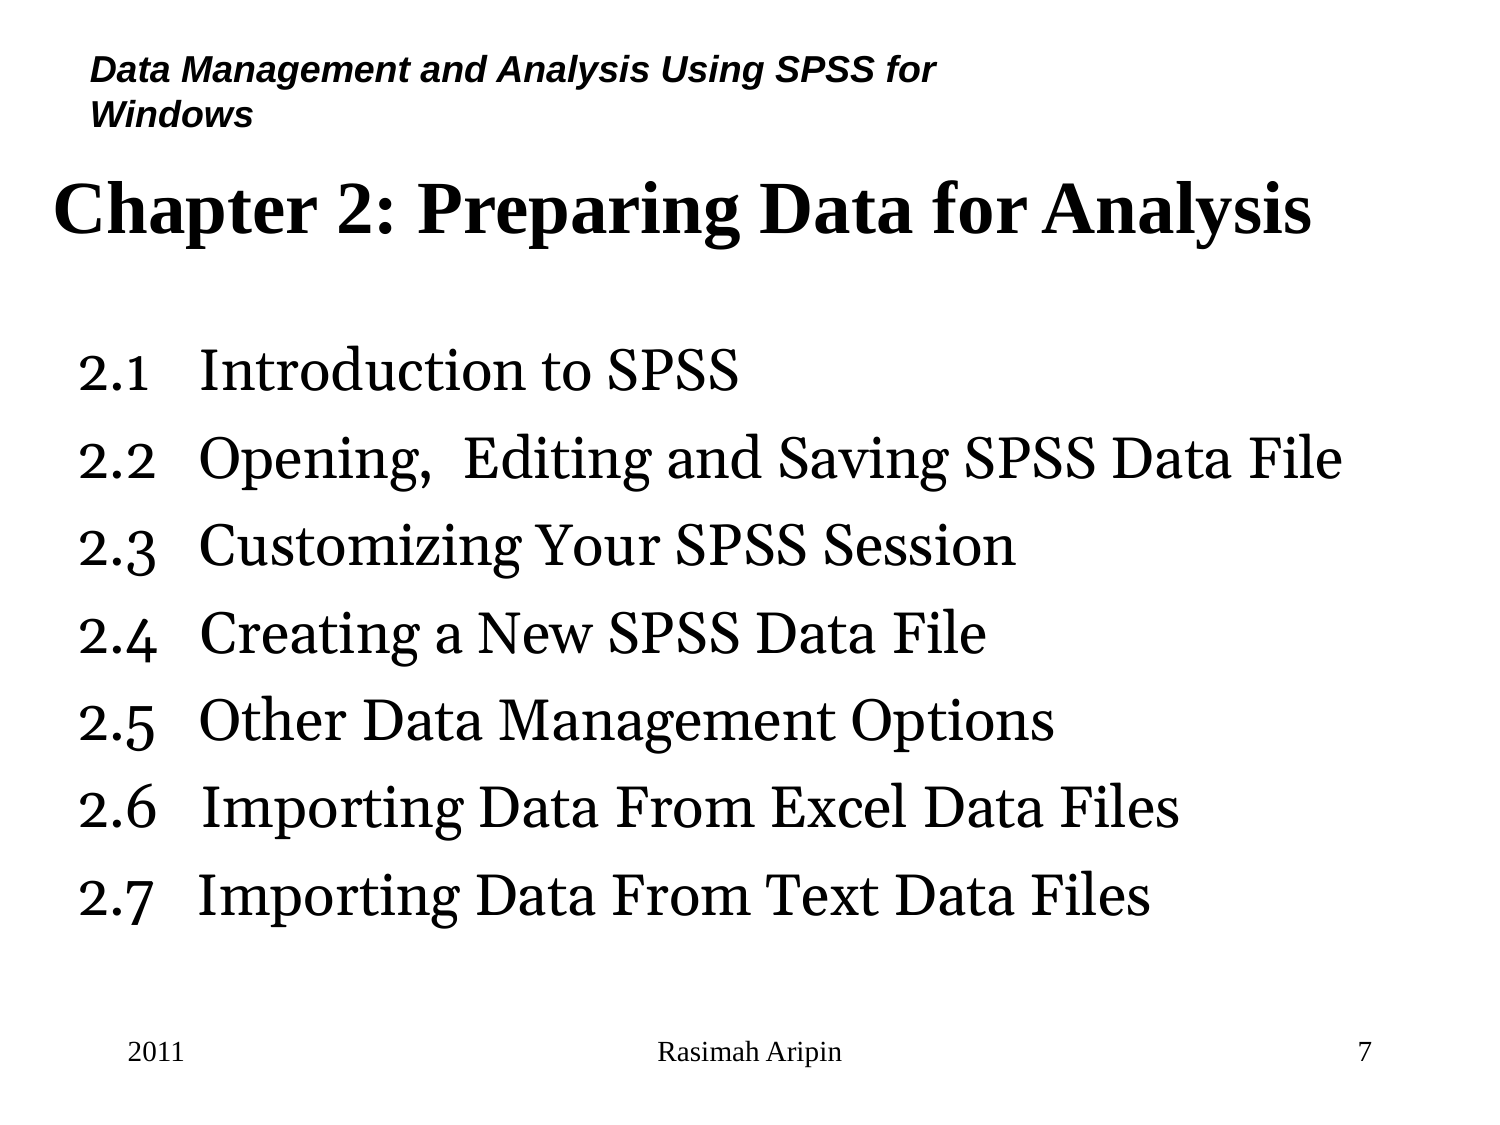

Data Management and Analysis Using SPSS for Windows
# Chapter 2: Preparing Data for Analysis
2.1	Introduction to SPSS
2.2	Opening,  Editing and Saving SPSS Data File
2.3   Customizing Your SPSS Session
2.4   Creating a New SPSS Data File
2.5	Other Data Management Options
2.6   Importing Data From Excel Data Files
2.7   Importing Data From Text Data Files
2011
Rasimah Aripin
7